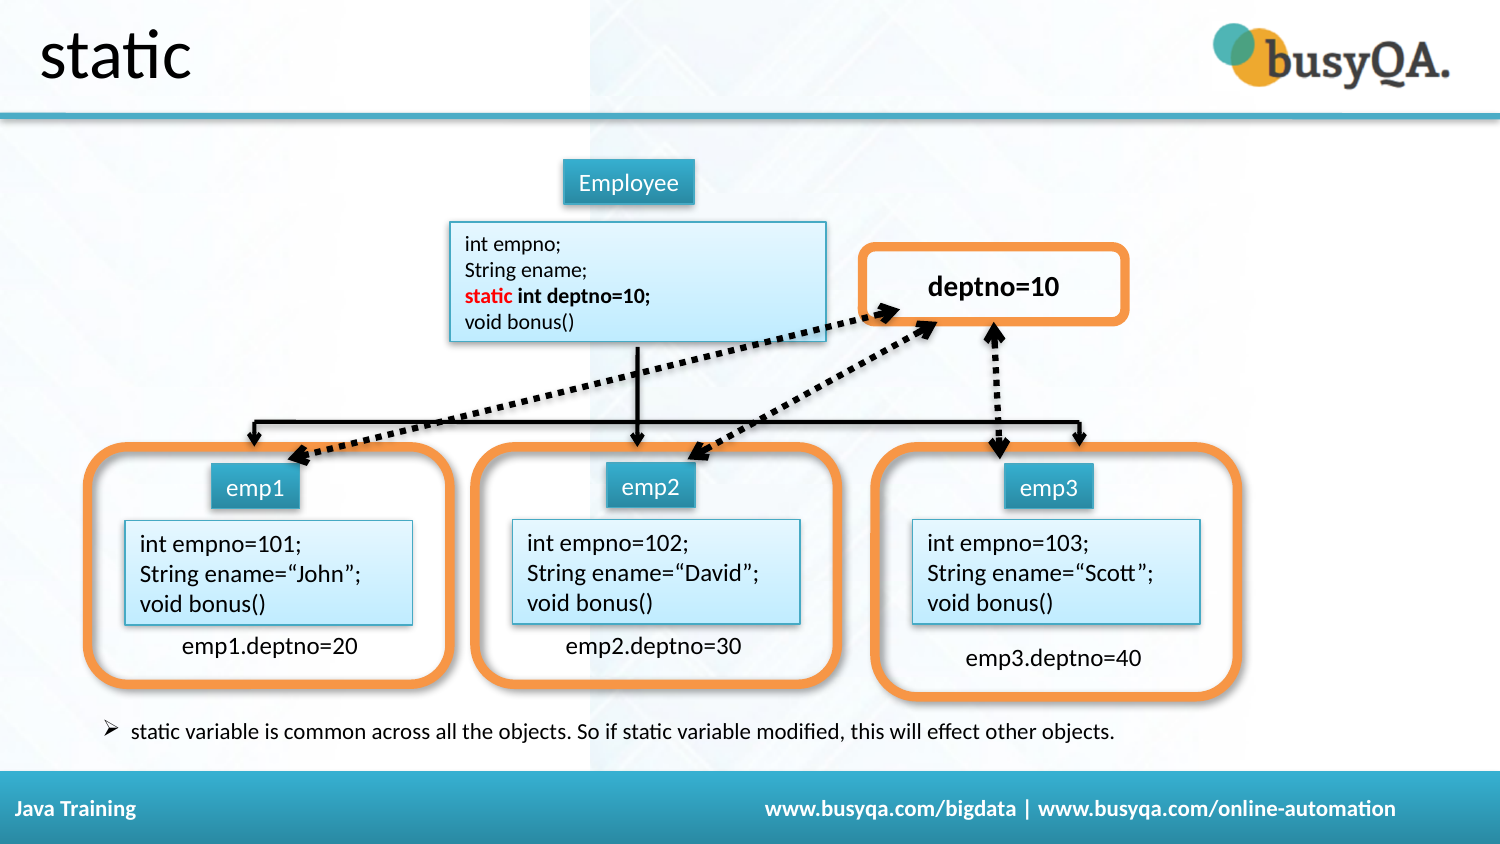

# static
Employee
int empno;
String ename;
static int deptno=10;
void bonus()
deptno=10

emp2
emp1
emp3
int empno=102;
String ename=“David”;
void bonus()
int empno=103;
String ename=“Scott”;
void bonus()
int empno=101;
String ename=“John”;
void bonus()
emp1.deptno=20
emp2.deptno=30
emp3.deptno=40
  static variable is common across all the objects. So if static variable modified, this will effect other objects.